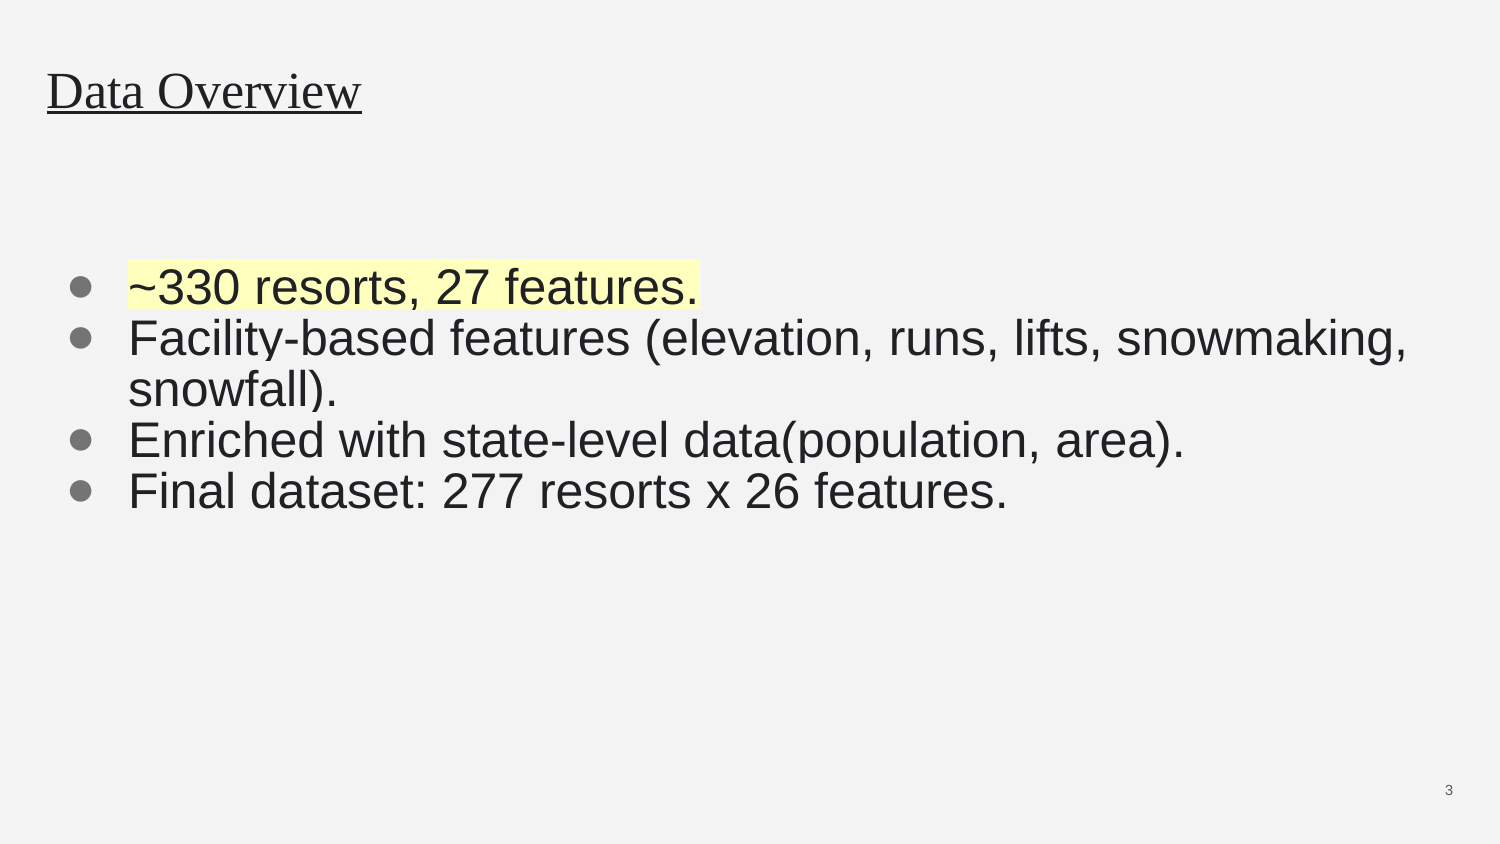

Data Overview
~330 resorts, 27 features.
Facility-based features (elevation, runs, lifts, snowmaking, snowfall).
Enriched with state-level data(population, area).
Final dataset: 277 resorts x 26 features.

3